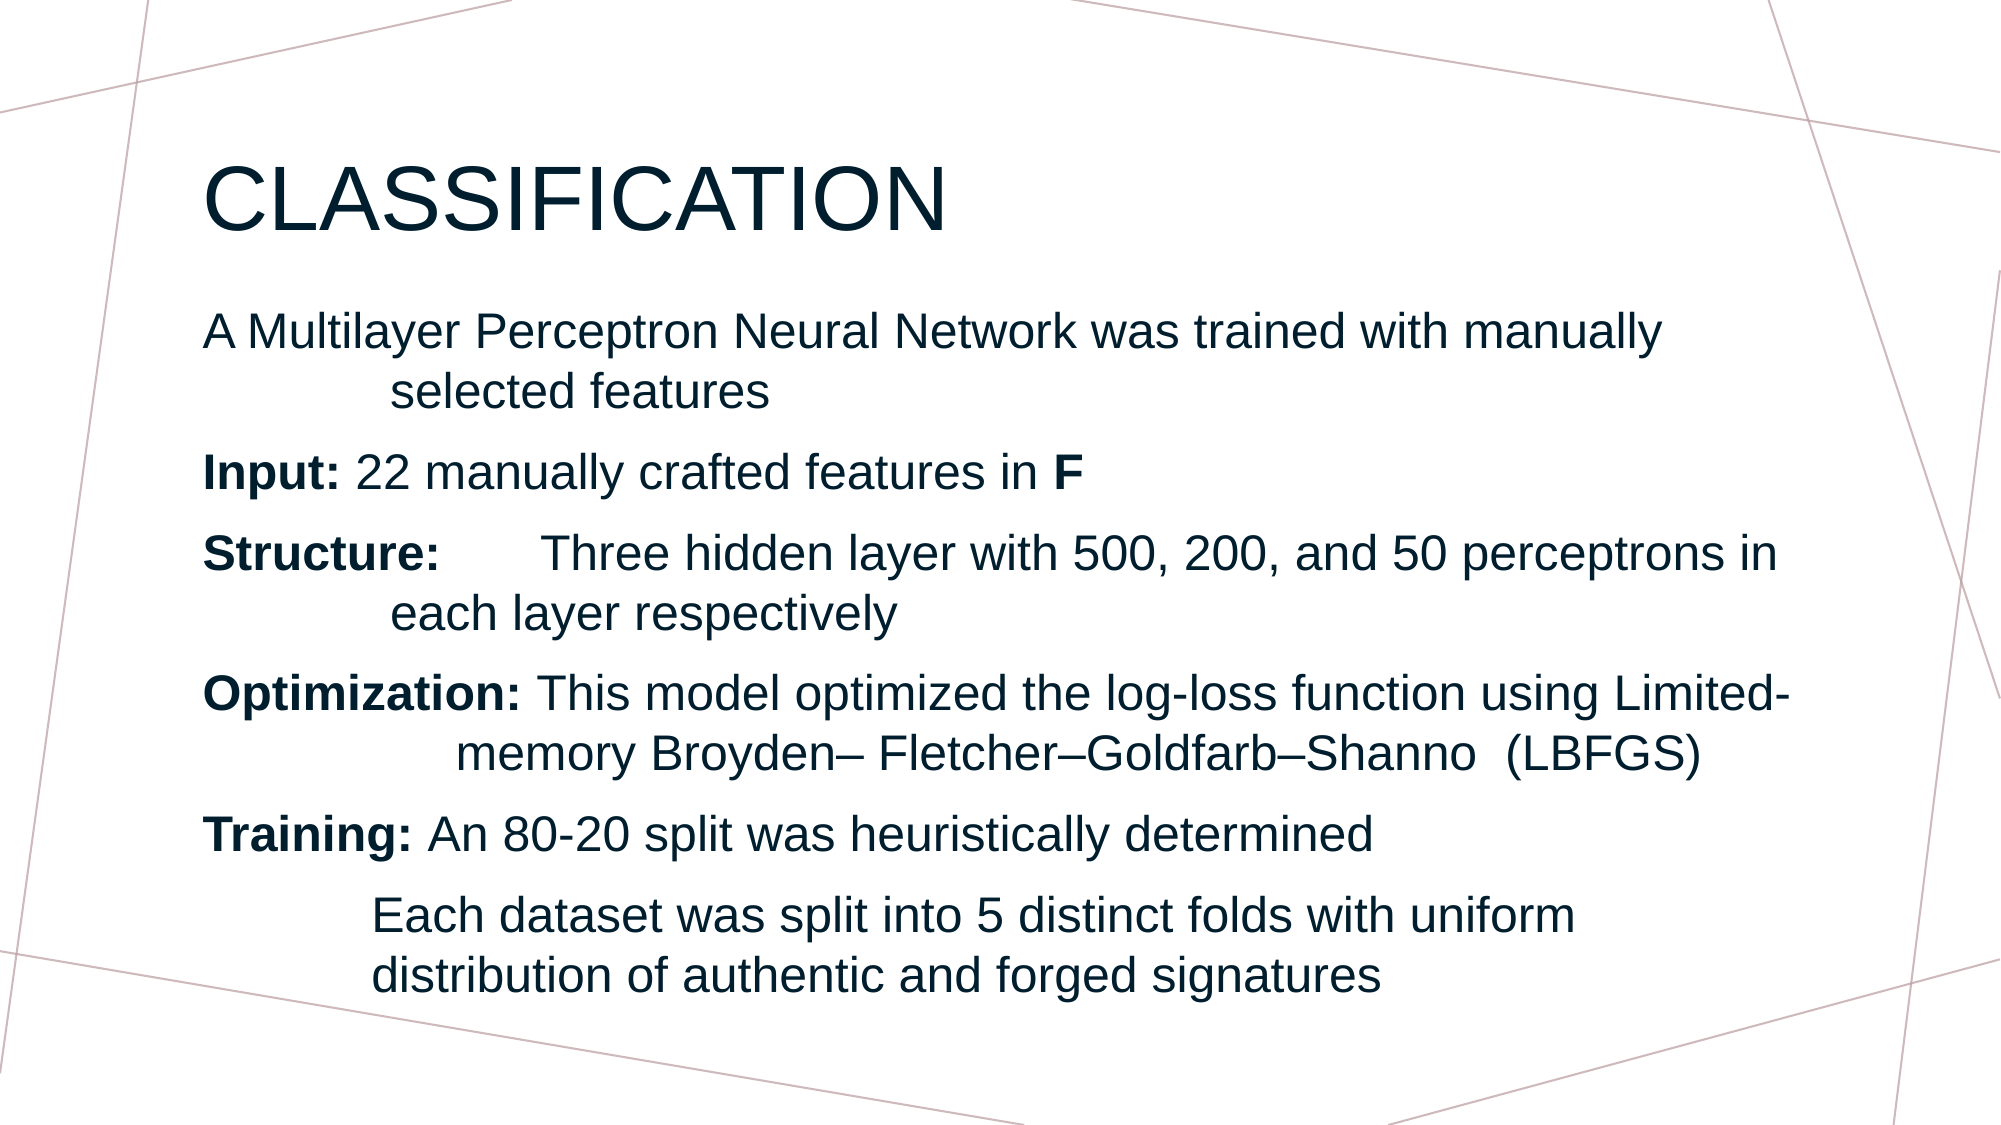

# Classification
A Multilayer Perceptron Neural Network was trained with manually selected features
Input: 22 manually crafted features in F
Structure:	Three hidden layer with 500, 200, and 50 perceptrons in each layer respectively
Optimization: This model optimized the log-loss function using Limited-memory Broyden– Fletcher–Goldfarb–Shanno  (LBFGS)
Training: An 80-20 split was heuristically determined
Each dataset was split into 5 distinct folds with uniform distribution of authentic and forged signatures